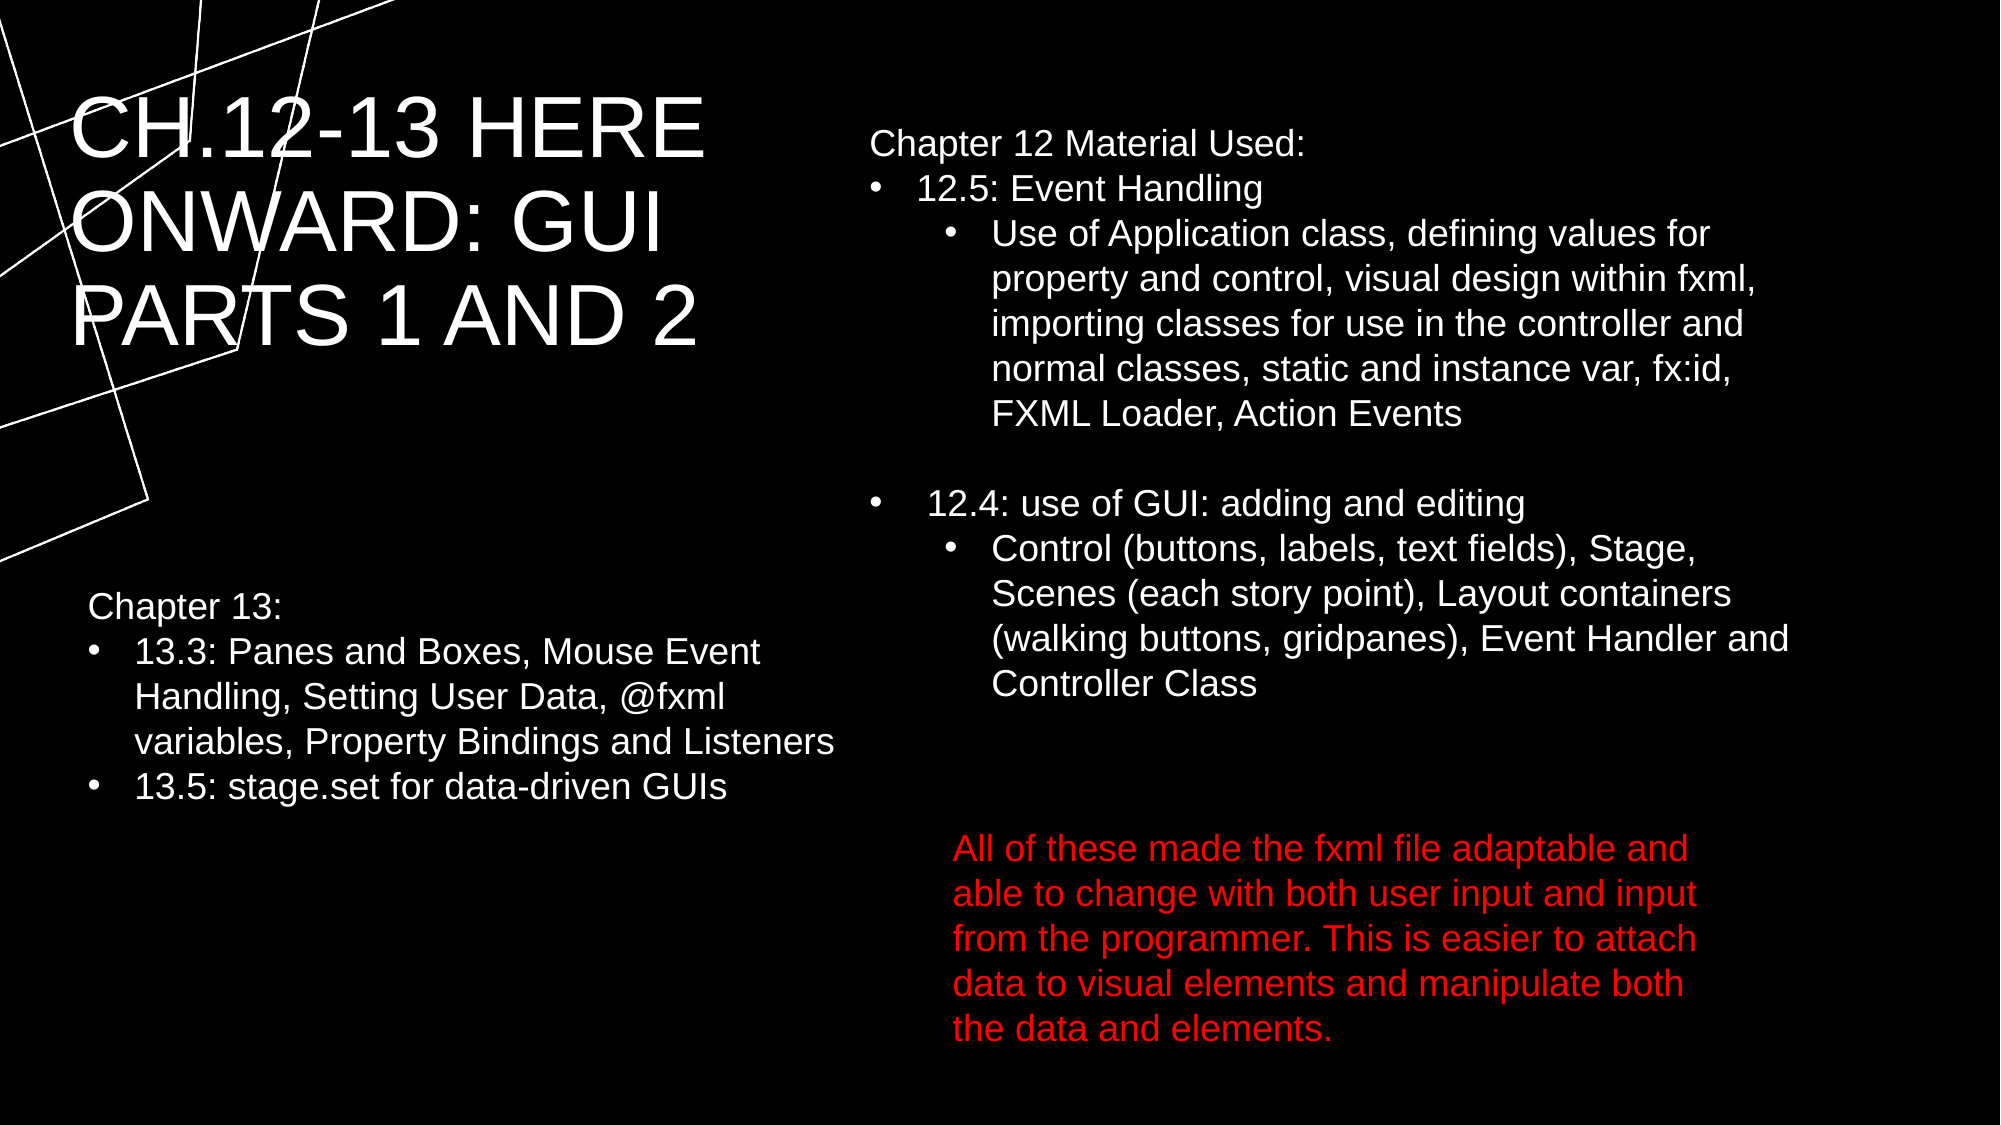

# Ch.12-13 here onward: Gui Parts 1 and 2
Chapter 12 Material Used:
12.5: Event Handling
Use of Application class, defining values for property and control, visual design within fxml, importing classes for use in the controller and normal classes, static and instance var, fx:id, FXML Loader, Action Events

 12.4: use of GUI: adding and editing
Control (buttons, labels, text fields), Stage, Scenes (each story point), Layout containers (walking buttons, gridpanes), Event Handler and Controller Class

Chapter 13:
13.3: Panes and Boxes, Mouse Event Handling, Setting User Data, @fxml variables, Property Bindings and Listeners
13.5: stage.set for data-driven GUIs
All of these made the fxml file adaptable and able to change with both user input and input from the programmer. This is easier to attach data to visual elements and manipulate both the data and elements.